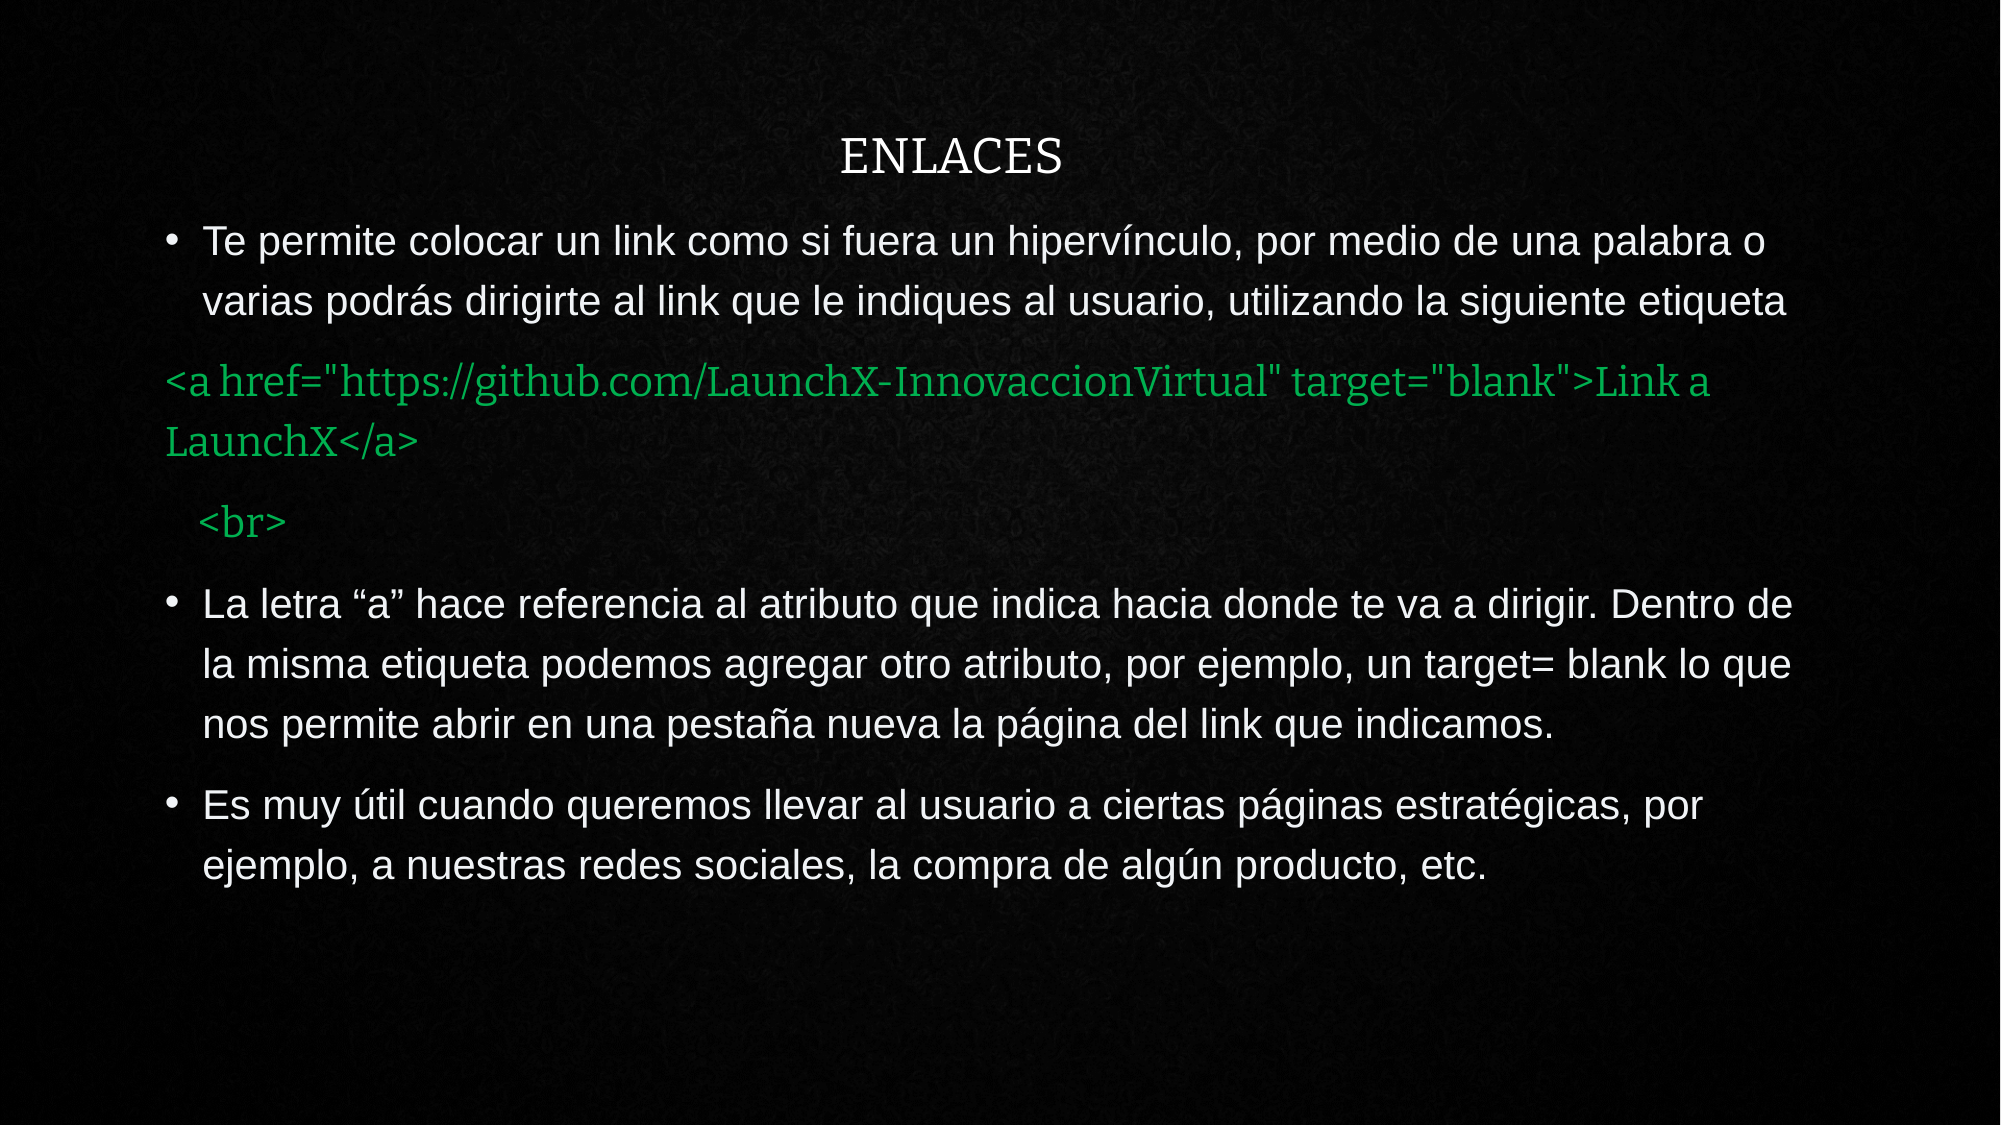

ENLACES
Te permite colocar un link como si fuera un hipervínculo, por medio de una palabra o varias podrás dirigirte al link que le indiques al usuario, utilizando la siguiente etiqueta
<a href="https://github.com/LaunchX-InnovaccionVirtual" target="blank">Link a LaunchX</a>
    <br>
La letra “a” hace referencia al atributo que indica hacia donde te va a dirigir. Dentro de la misma etiqueta podemos agregar otro atributo, por ejemplo, un target= blank lo que nos permite abrir en una pestaña nueva la página del link que indicamos.
Es muy útil cuando queremos llevar al usuario a ciertas páginas estratégicas, por ejemplo, a nuestras redes sociales, la compra de algún producto, etc.